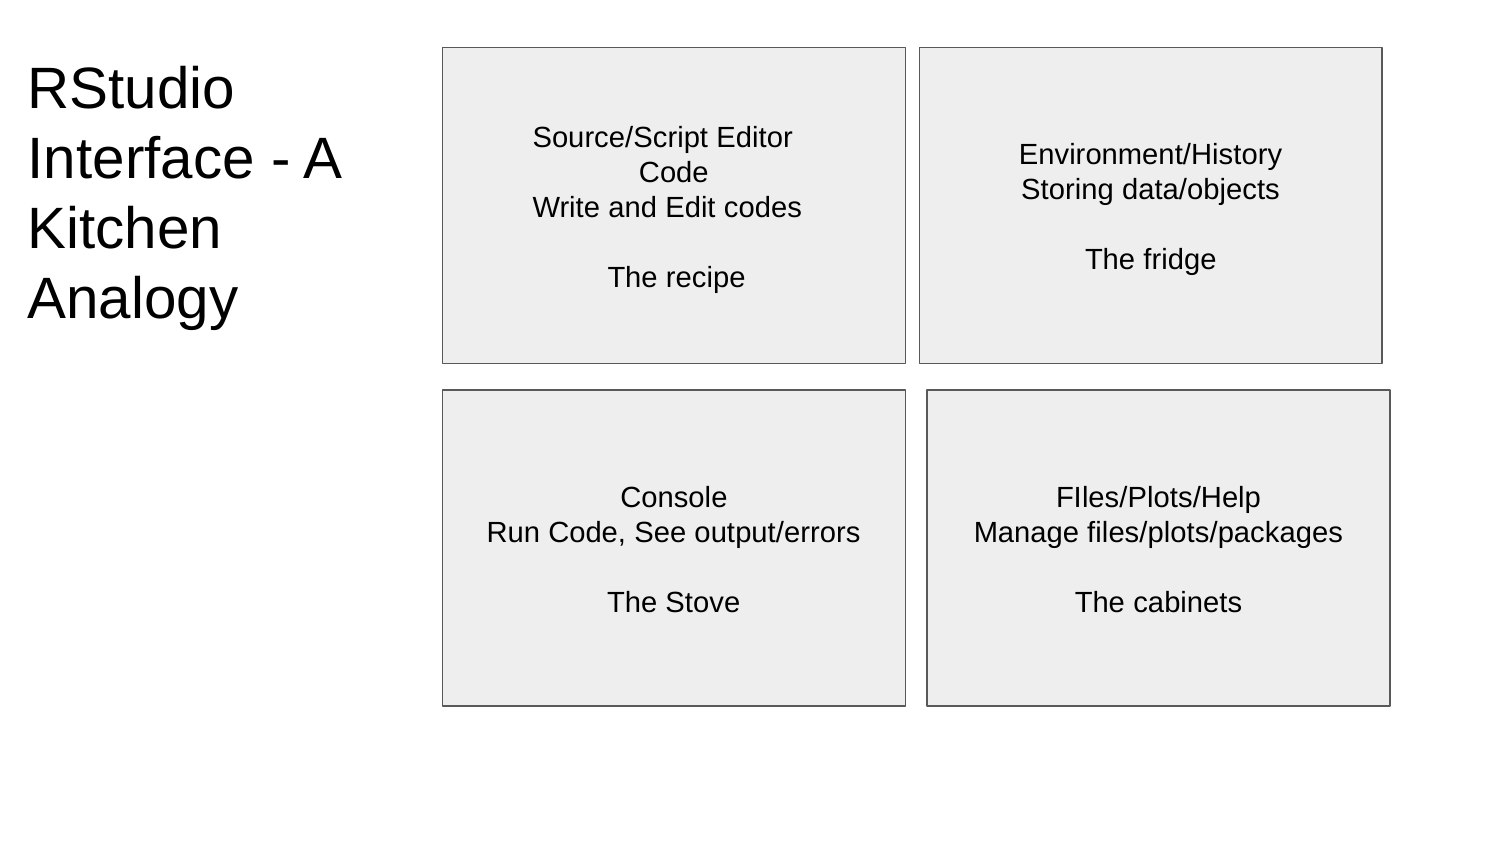

# RStudio Interface - A Kitchen Analogy

Source/Script Editor
Code
Write and Edit codes

The recipe
Environment/History
Storing data/objects

The fridge
Console
Run Code, See output/errors

The Stove
FIles/Plots/Help
Manage files/plots/packages

The cabinets